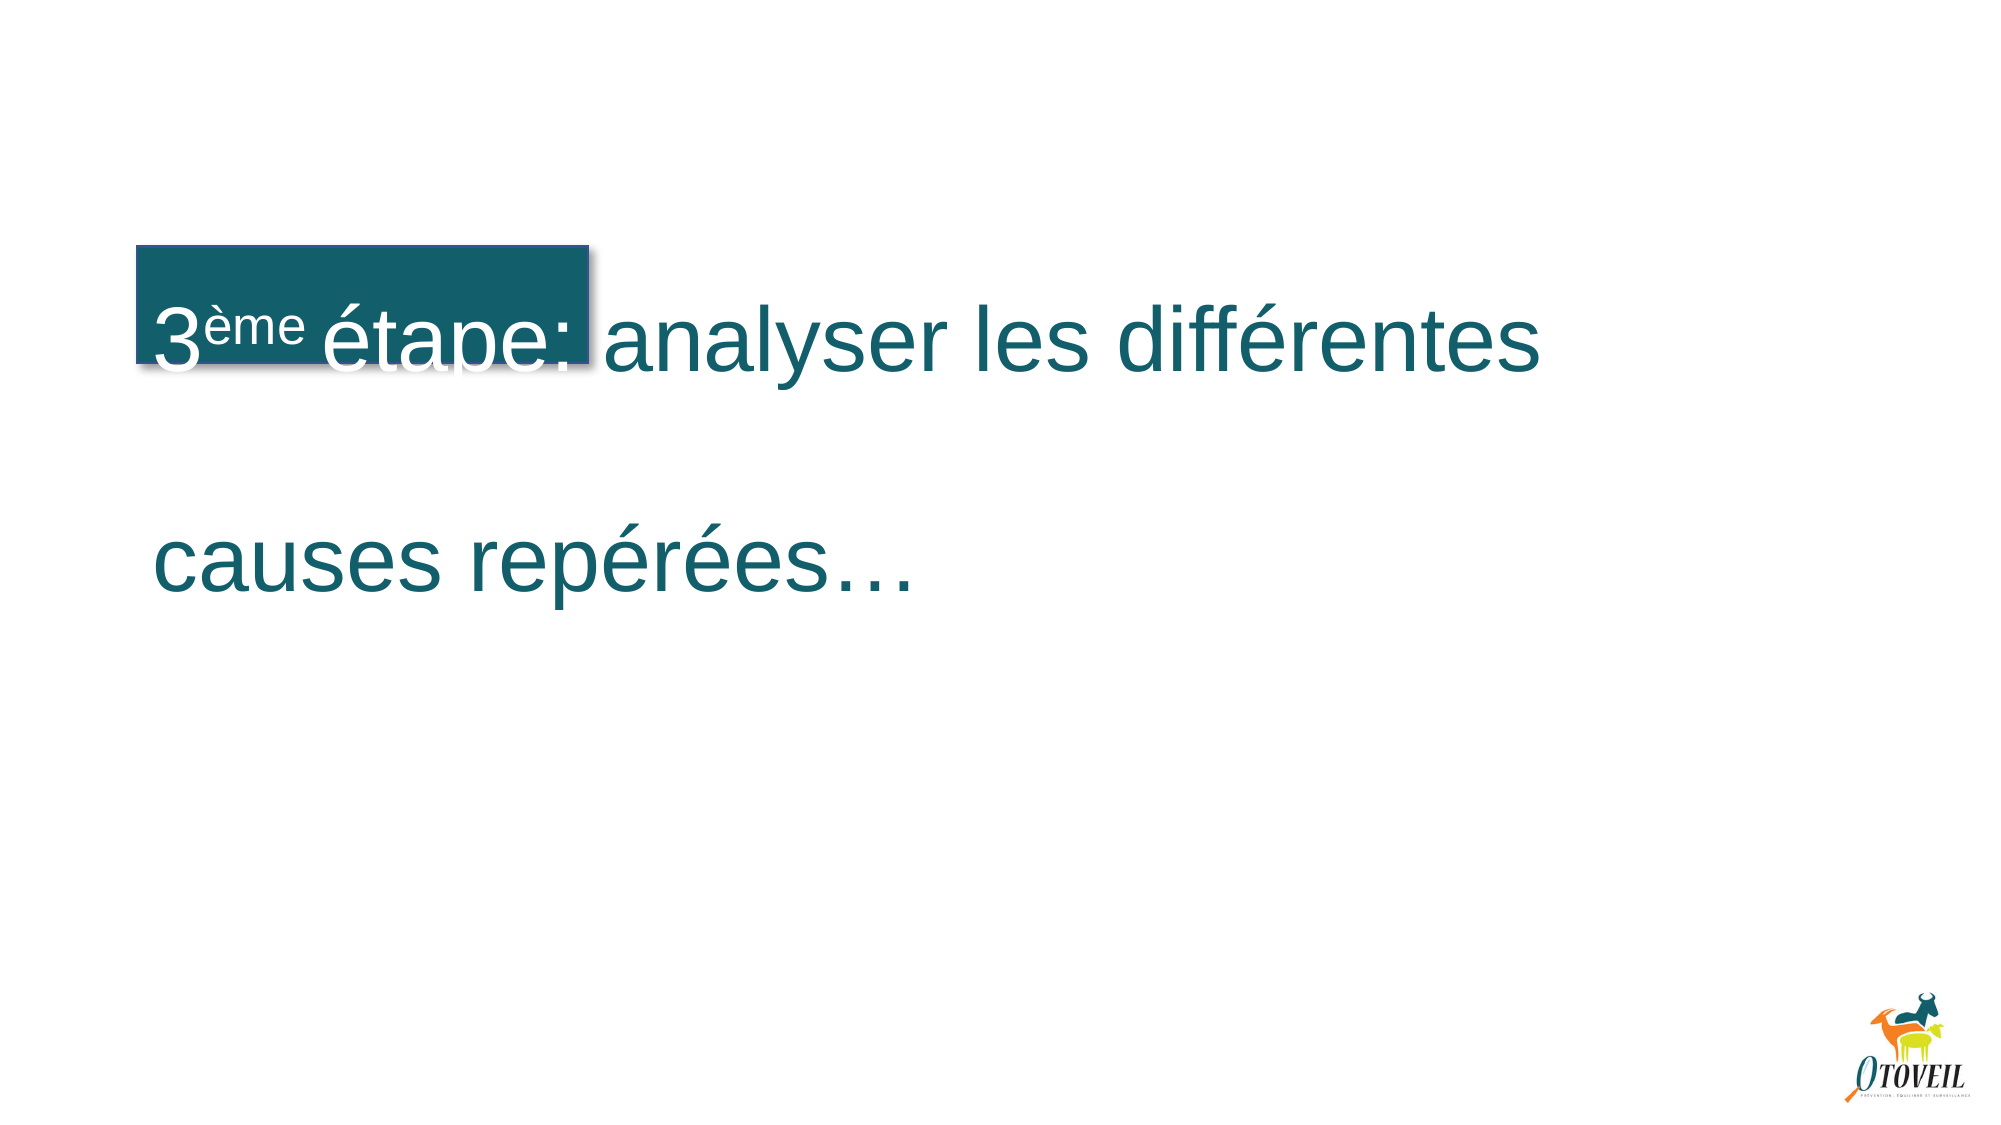

# 3ème étape: analyser les différentes causes repérées…